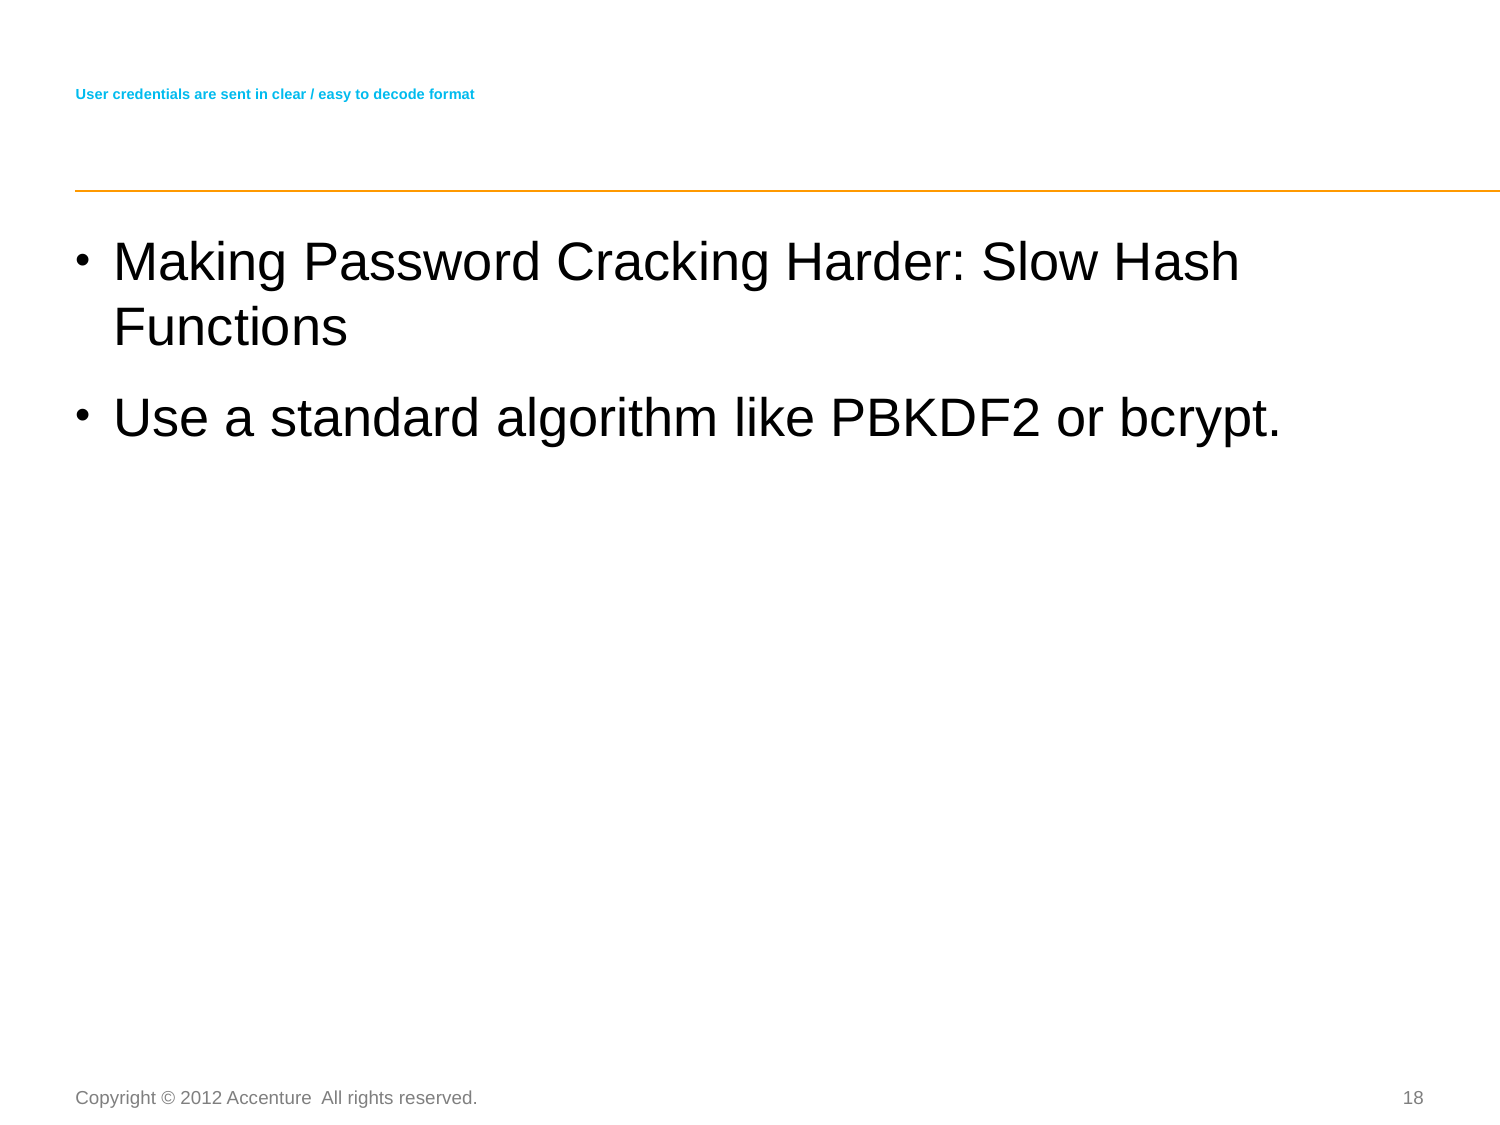

# User credentials are sent in clear / easy to decode format
Making Password Cracking Harder: Slow Hash Functions
Use a standard algorithm like PBKDF2 or bcrypt.